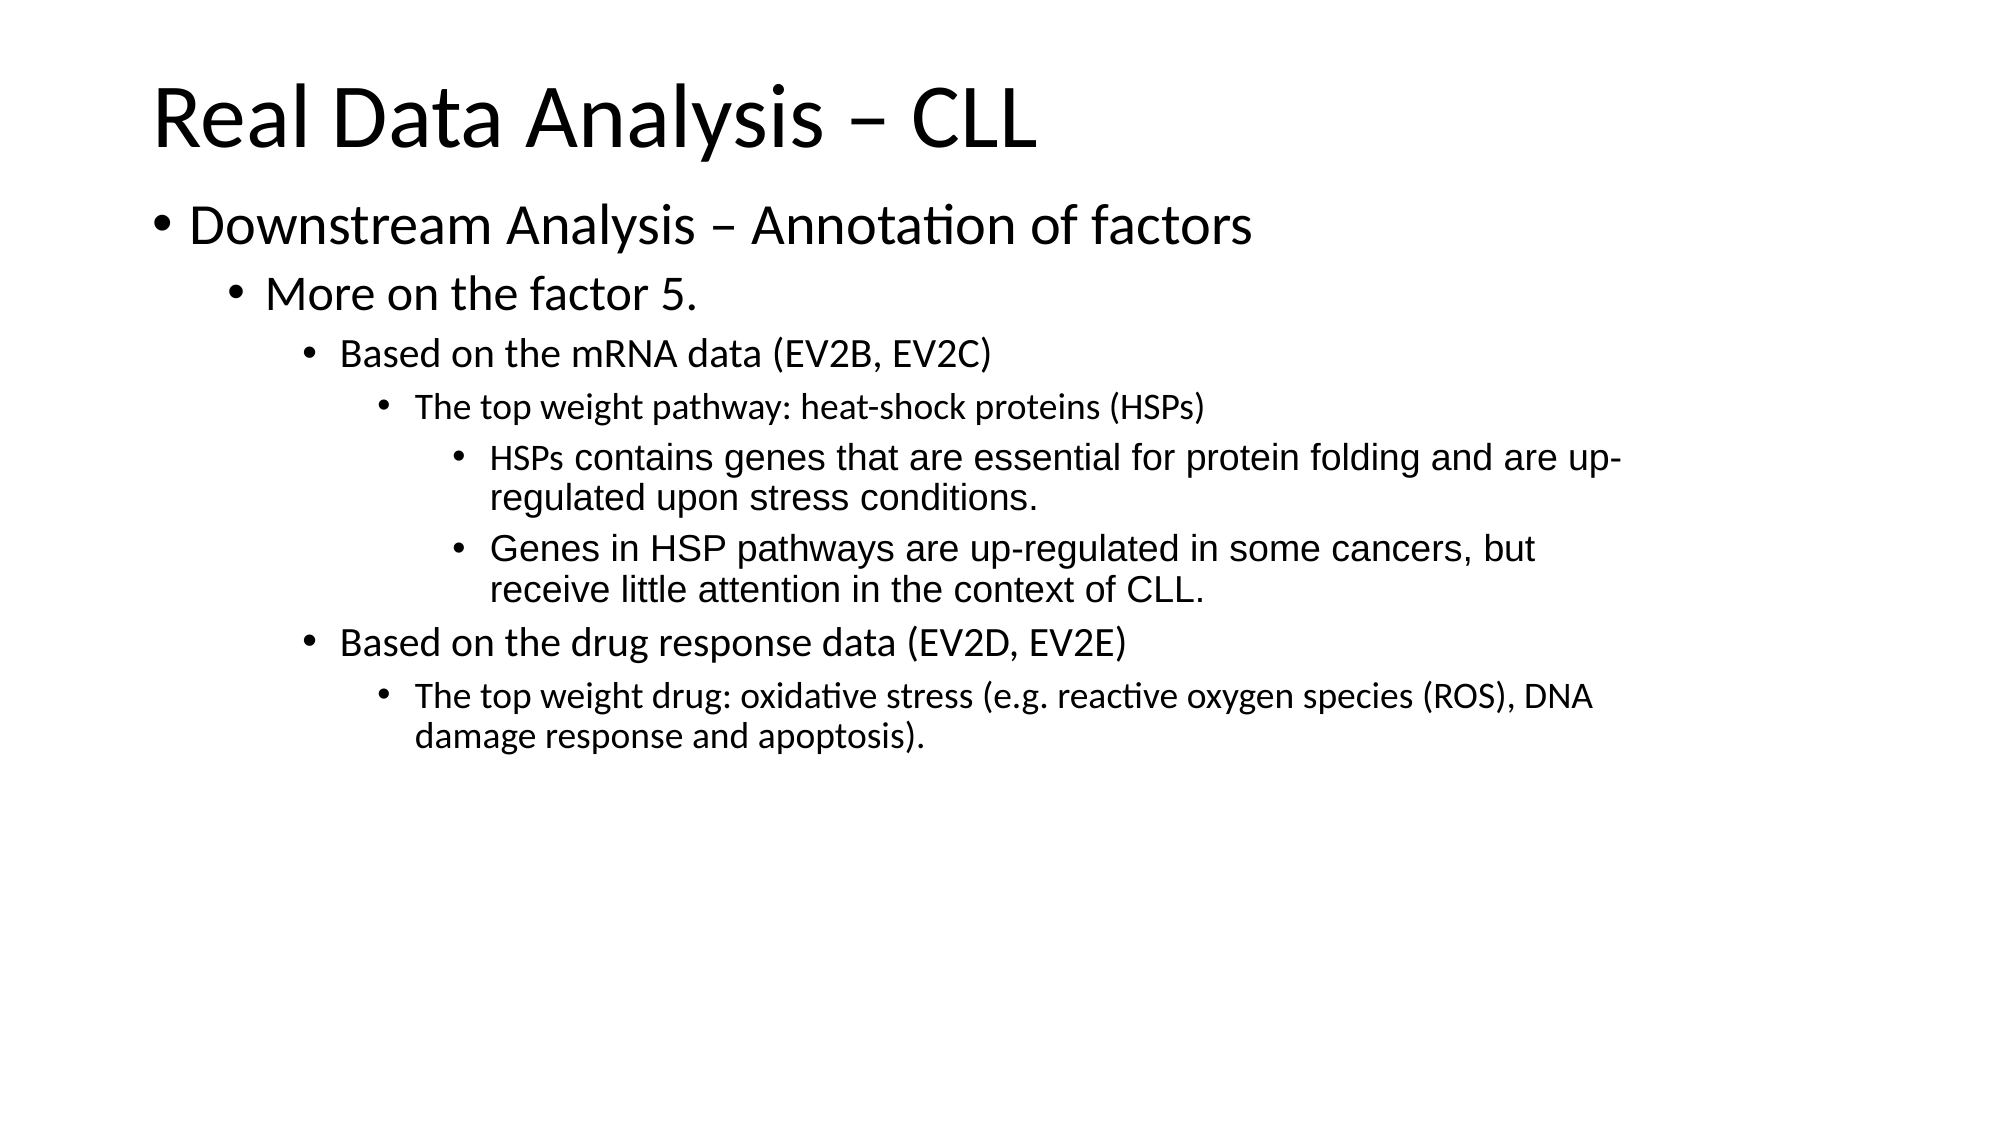

# Real Data Analysis – CLL
Downstream Analysis – Annotation of factors
More on the factor 5.
Based on the mRNA data (EV2B, EV2C)
The top weight pathway: heat-shock proteins (HSPs)
HSPs contains genes that are essential for protein folding and are up-regulated upon stress conditions.
Genes in HSP pathways are up-regulated in some cancers, but receive little attention in the context of CLL.
Based on the drug response data (EV2D, EV2E)
The top weight drug: oxidative stress (e.g. reactive oxygen species (ROS), DNA damage response and apoptosis).